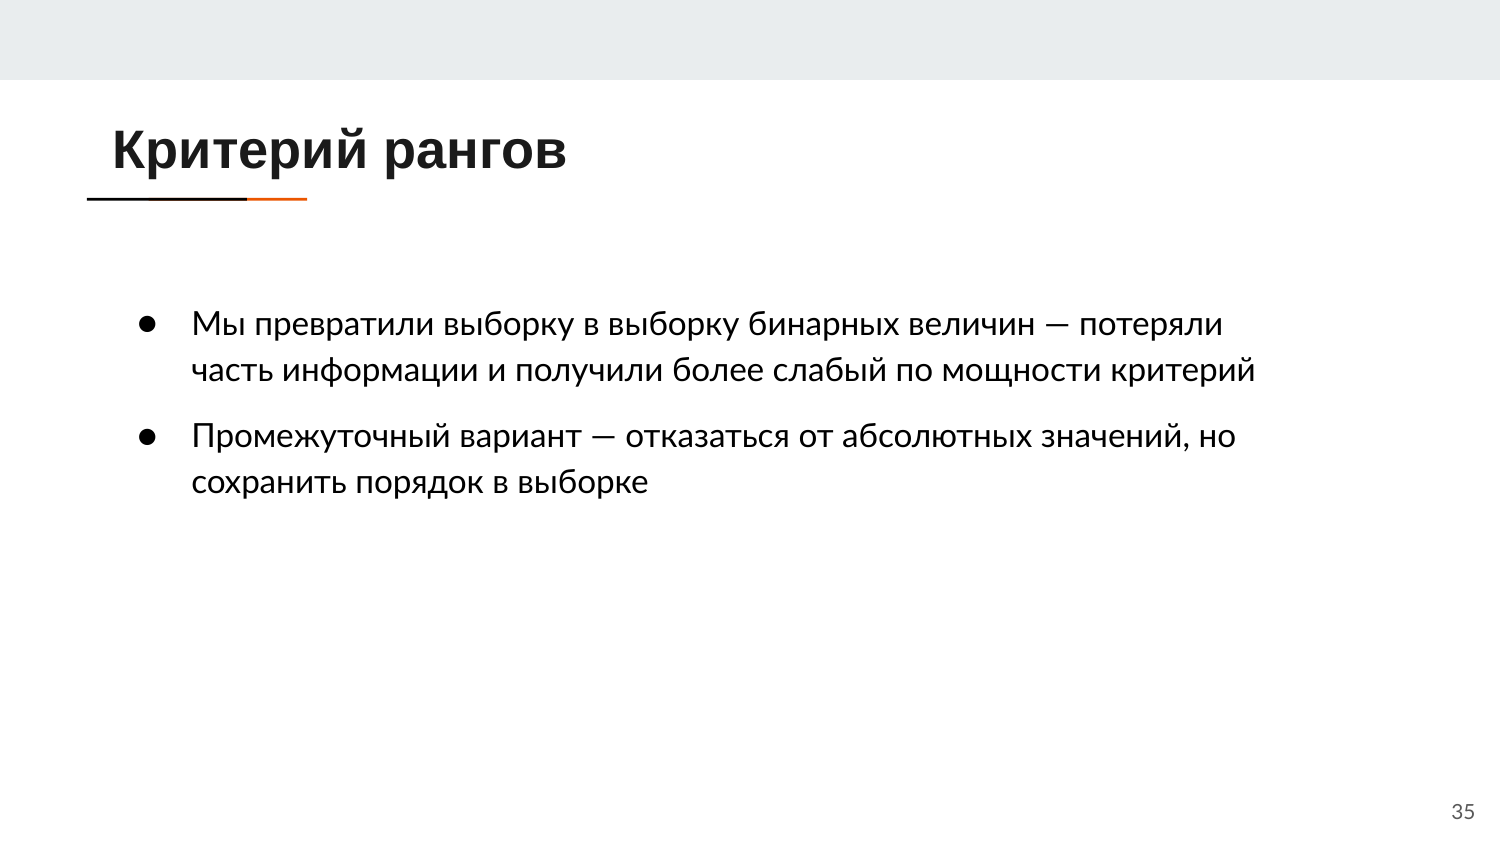

# Критерий рангов
Мы превратили выборку в выборку бинарных величин — потеряли часть информации и получили более слабый по мощности критерий
Промежуточный вариант — отказаться от абсолютных значений, но сохранить порядок в выборке
35